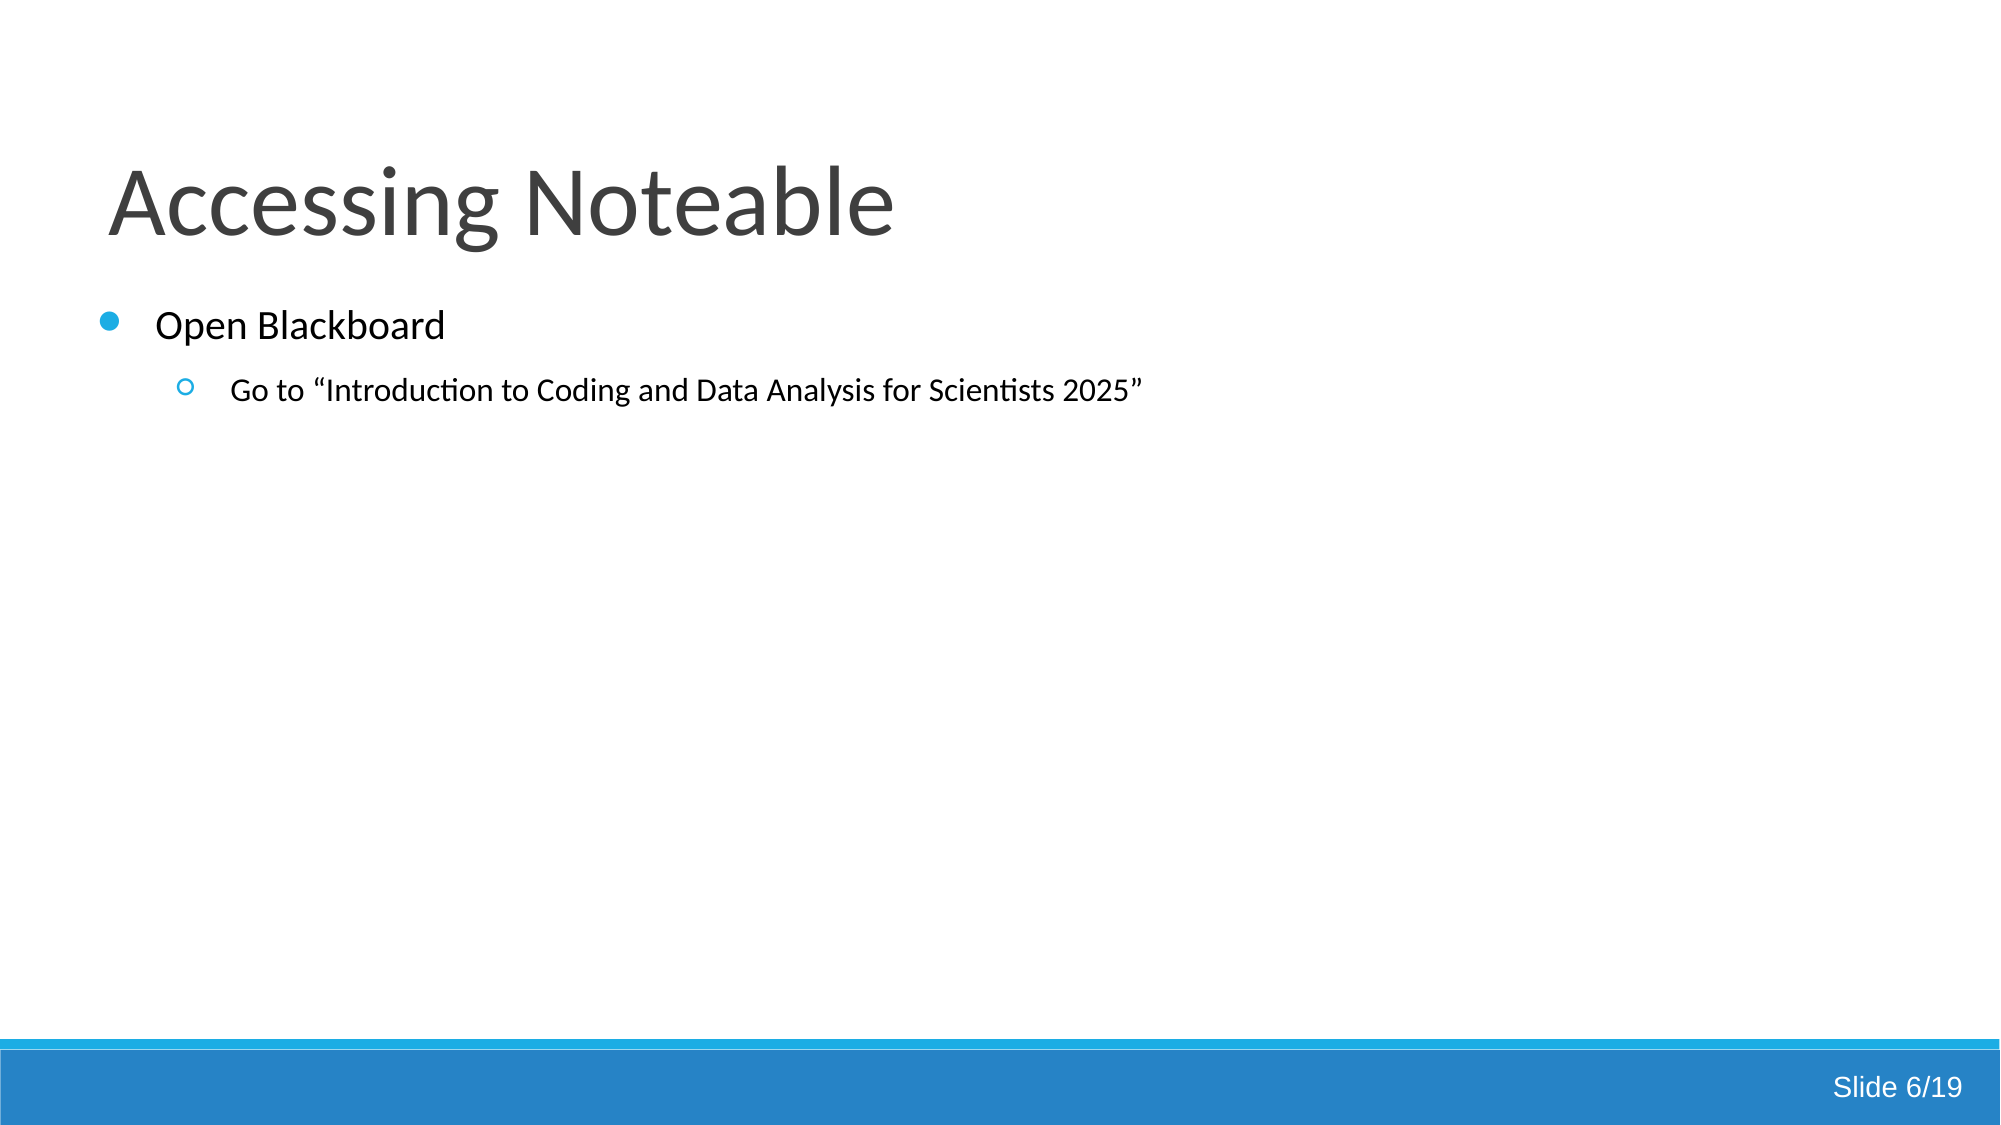

# Accessing Noteable

Open Blackboard
Go to “Introduction to Coding and Data Analysis for Scientists 2025”
Slide 6/19